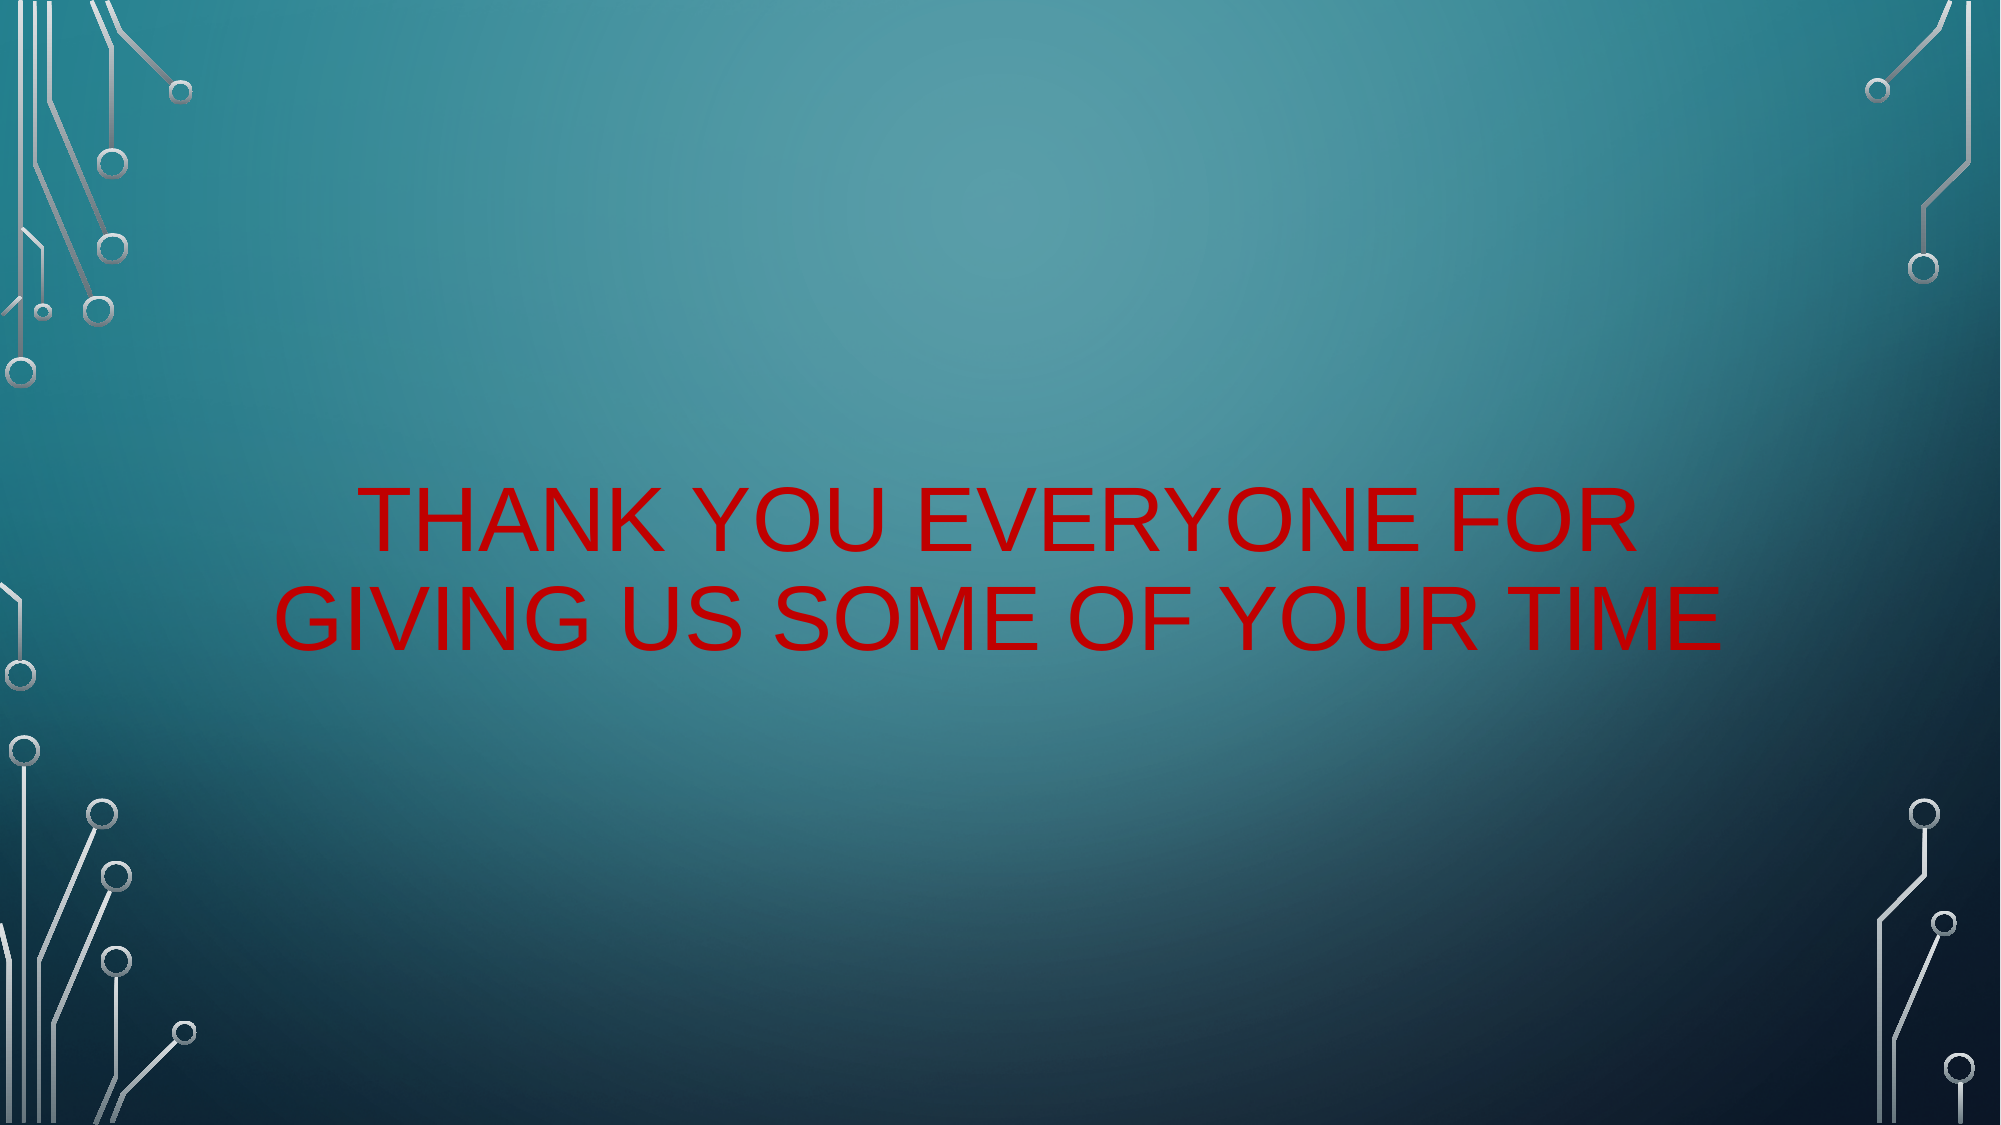

# Thank you everyone for giving us some of your time